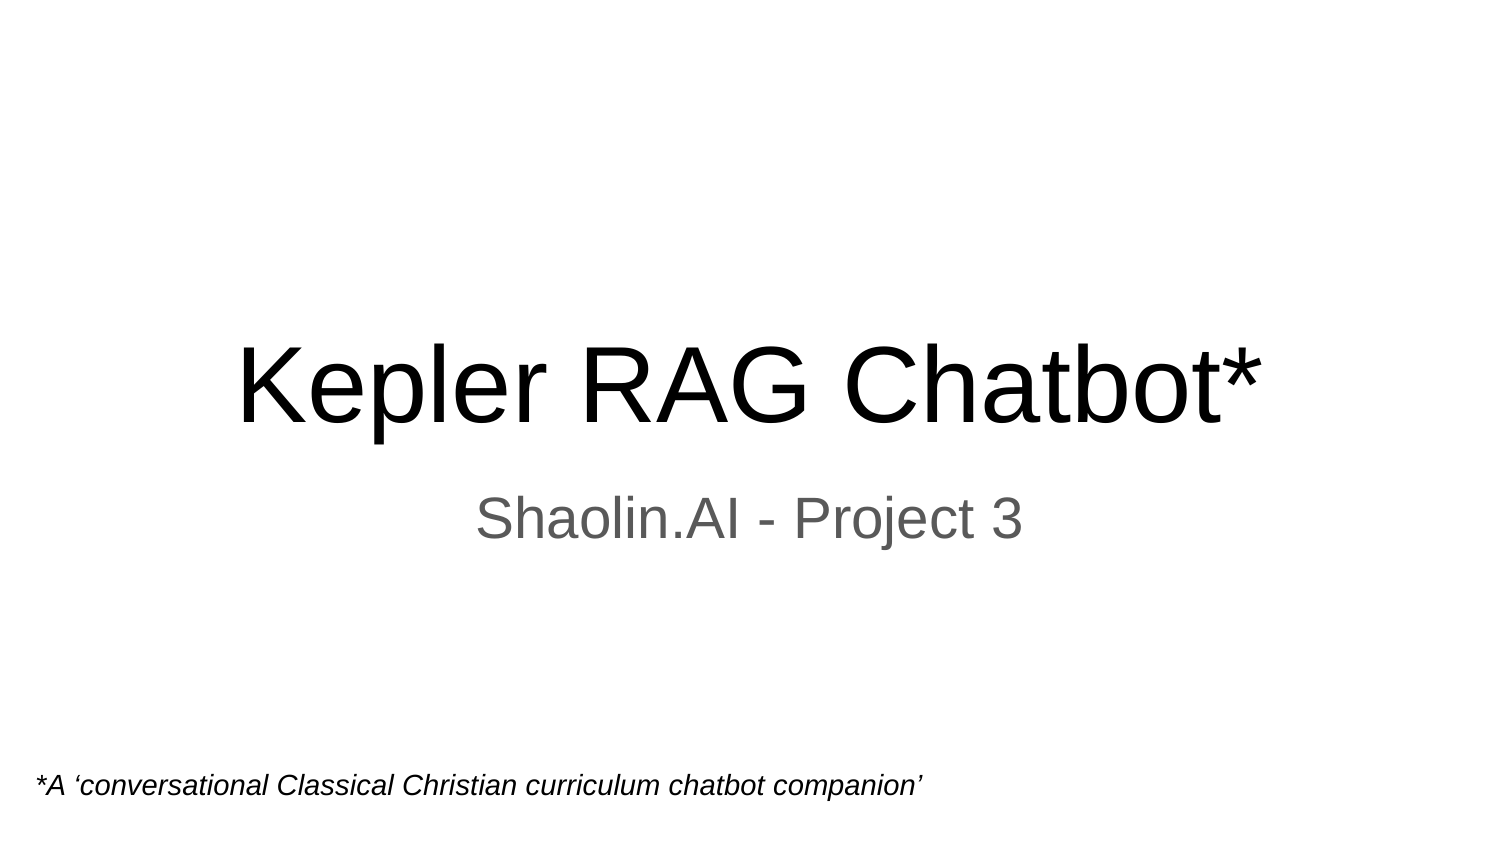

# Kepler RAG Chatbot*
Shaolin.AI - Project 3
*A ‘conversational Classical Christian curriculum chatbot companion’